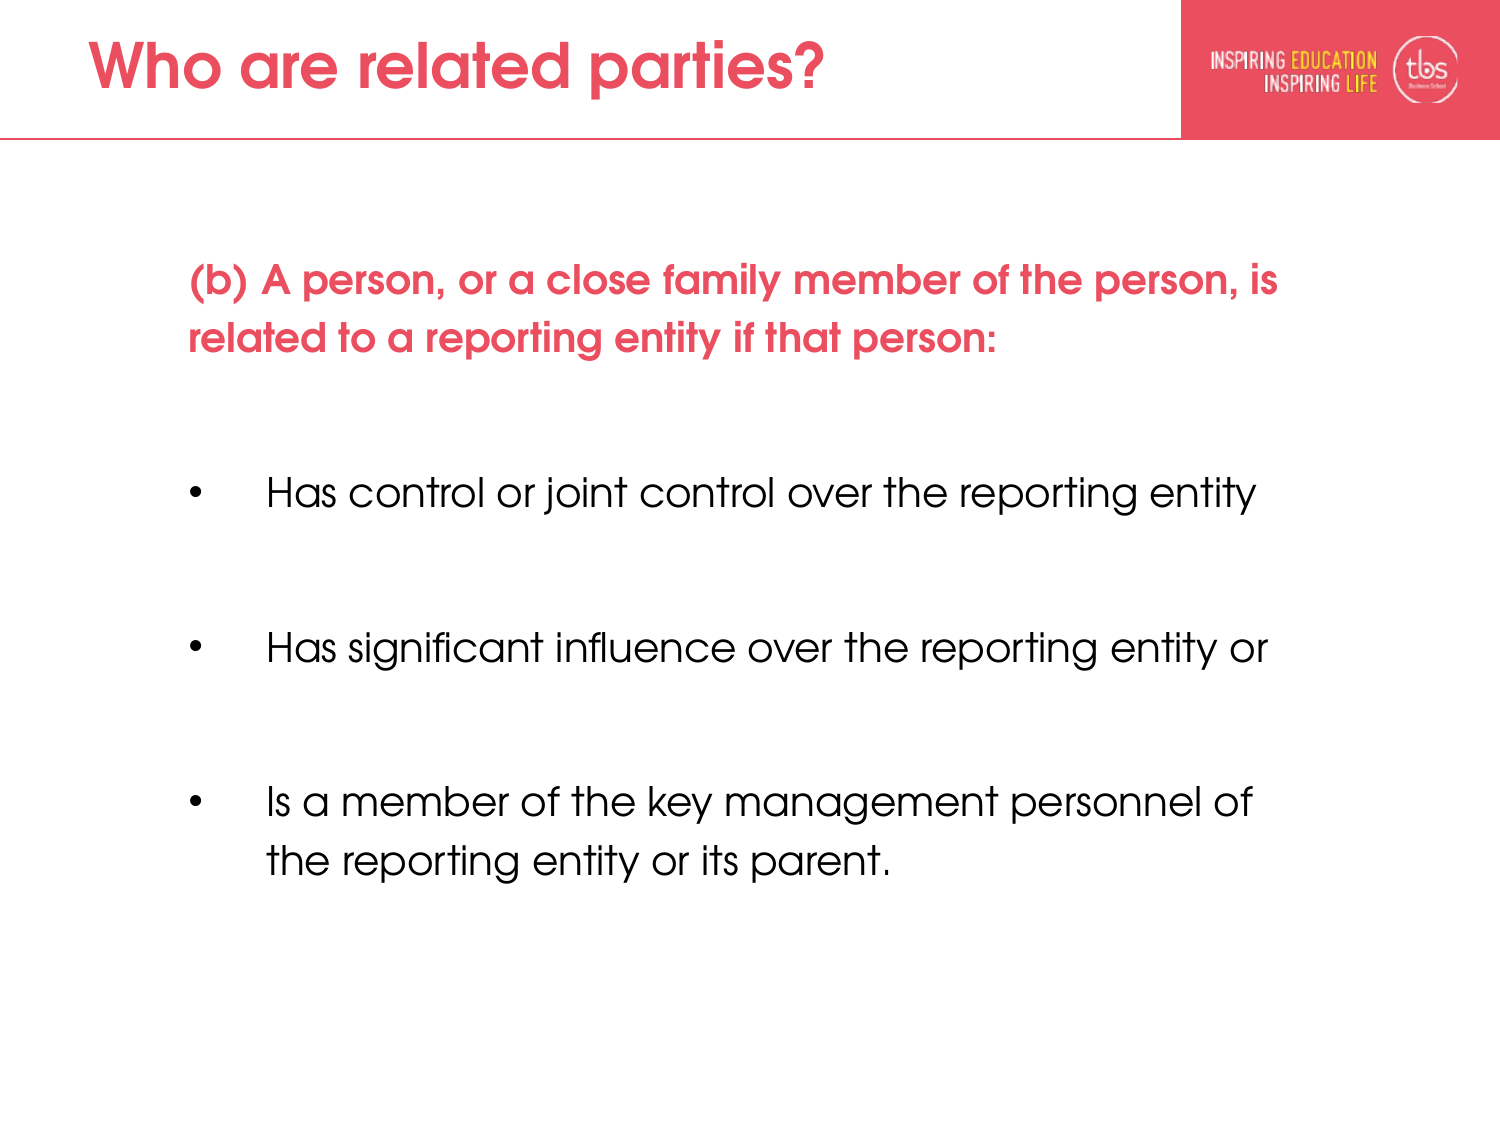

# Who are related parties?
(b) A person, or a close family member of the person, is related to a reporting entity if that person:

Has control or joint control over the reporting entity

Has significant influence over the reporting entity or

Is a member of the key management personnel of the reporting entity or its parent.